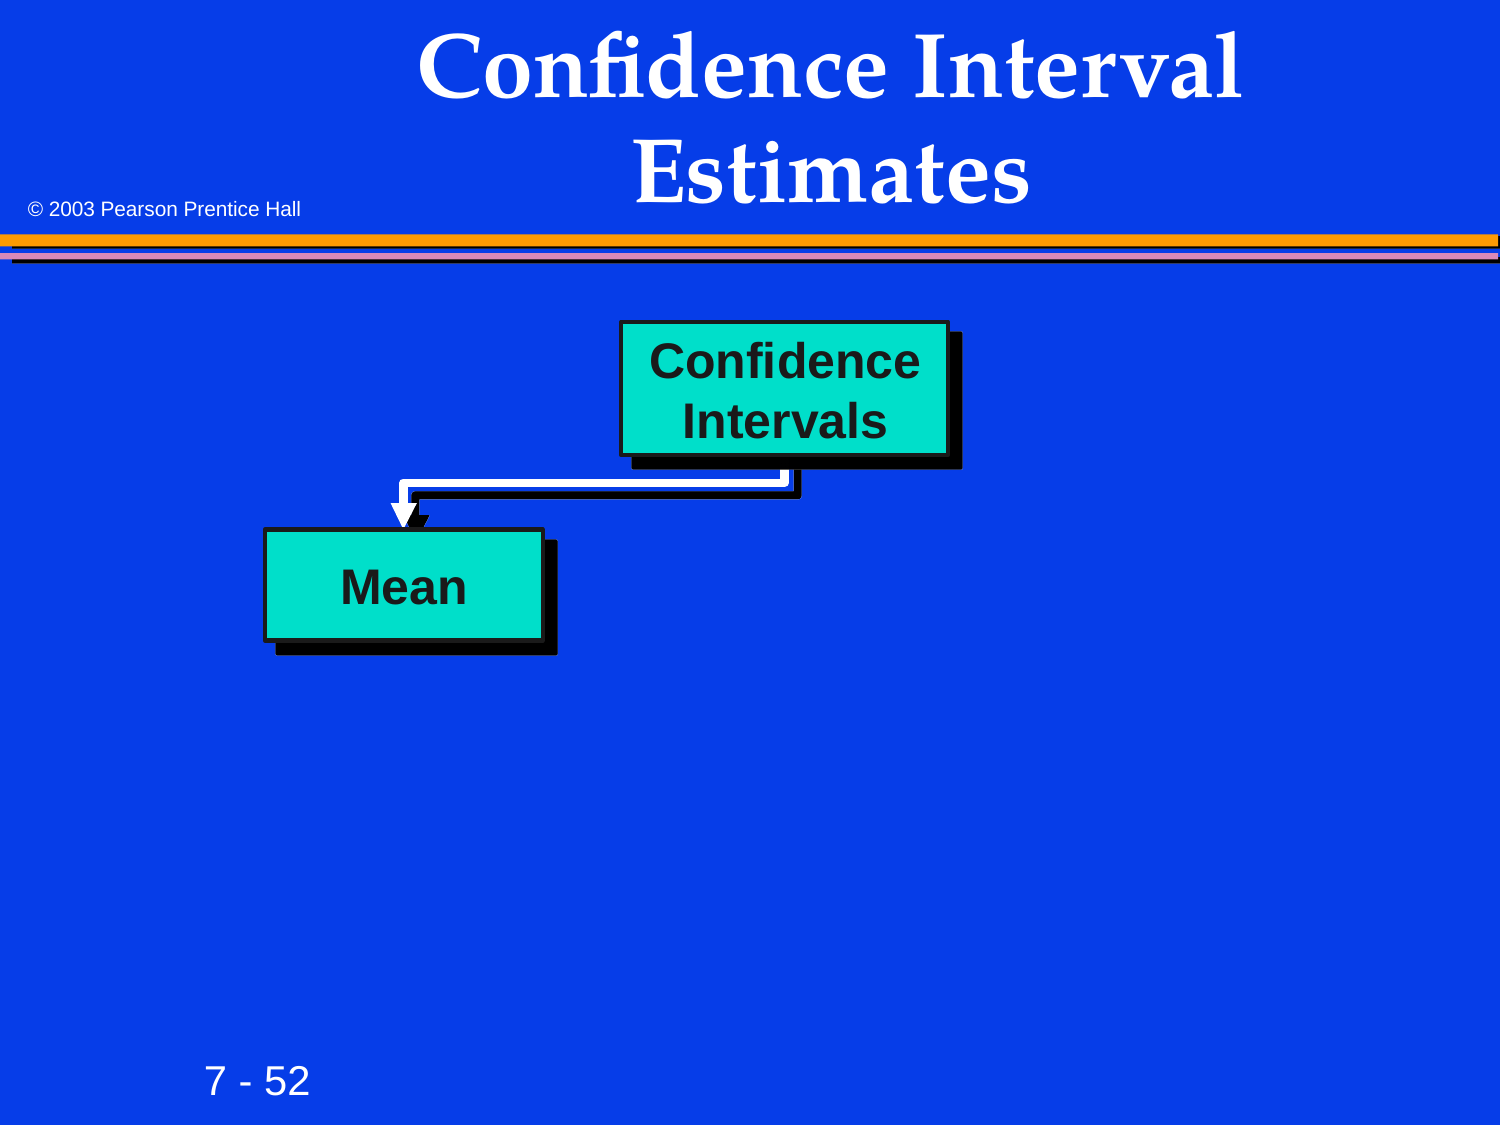

# Confidence Interval Estimates

Confidence
Intervals

Mean